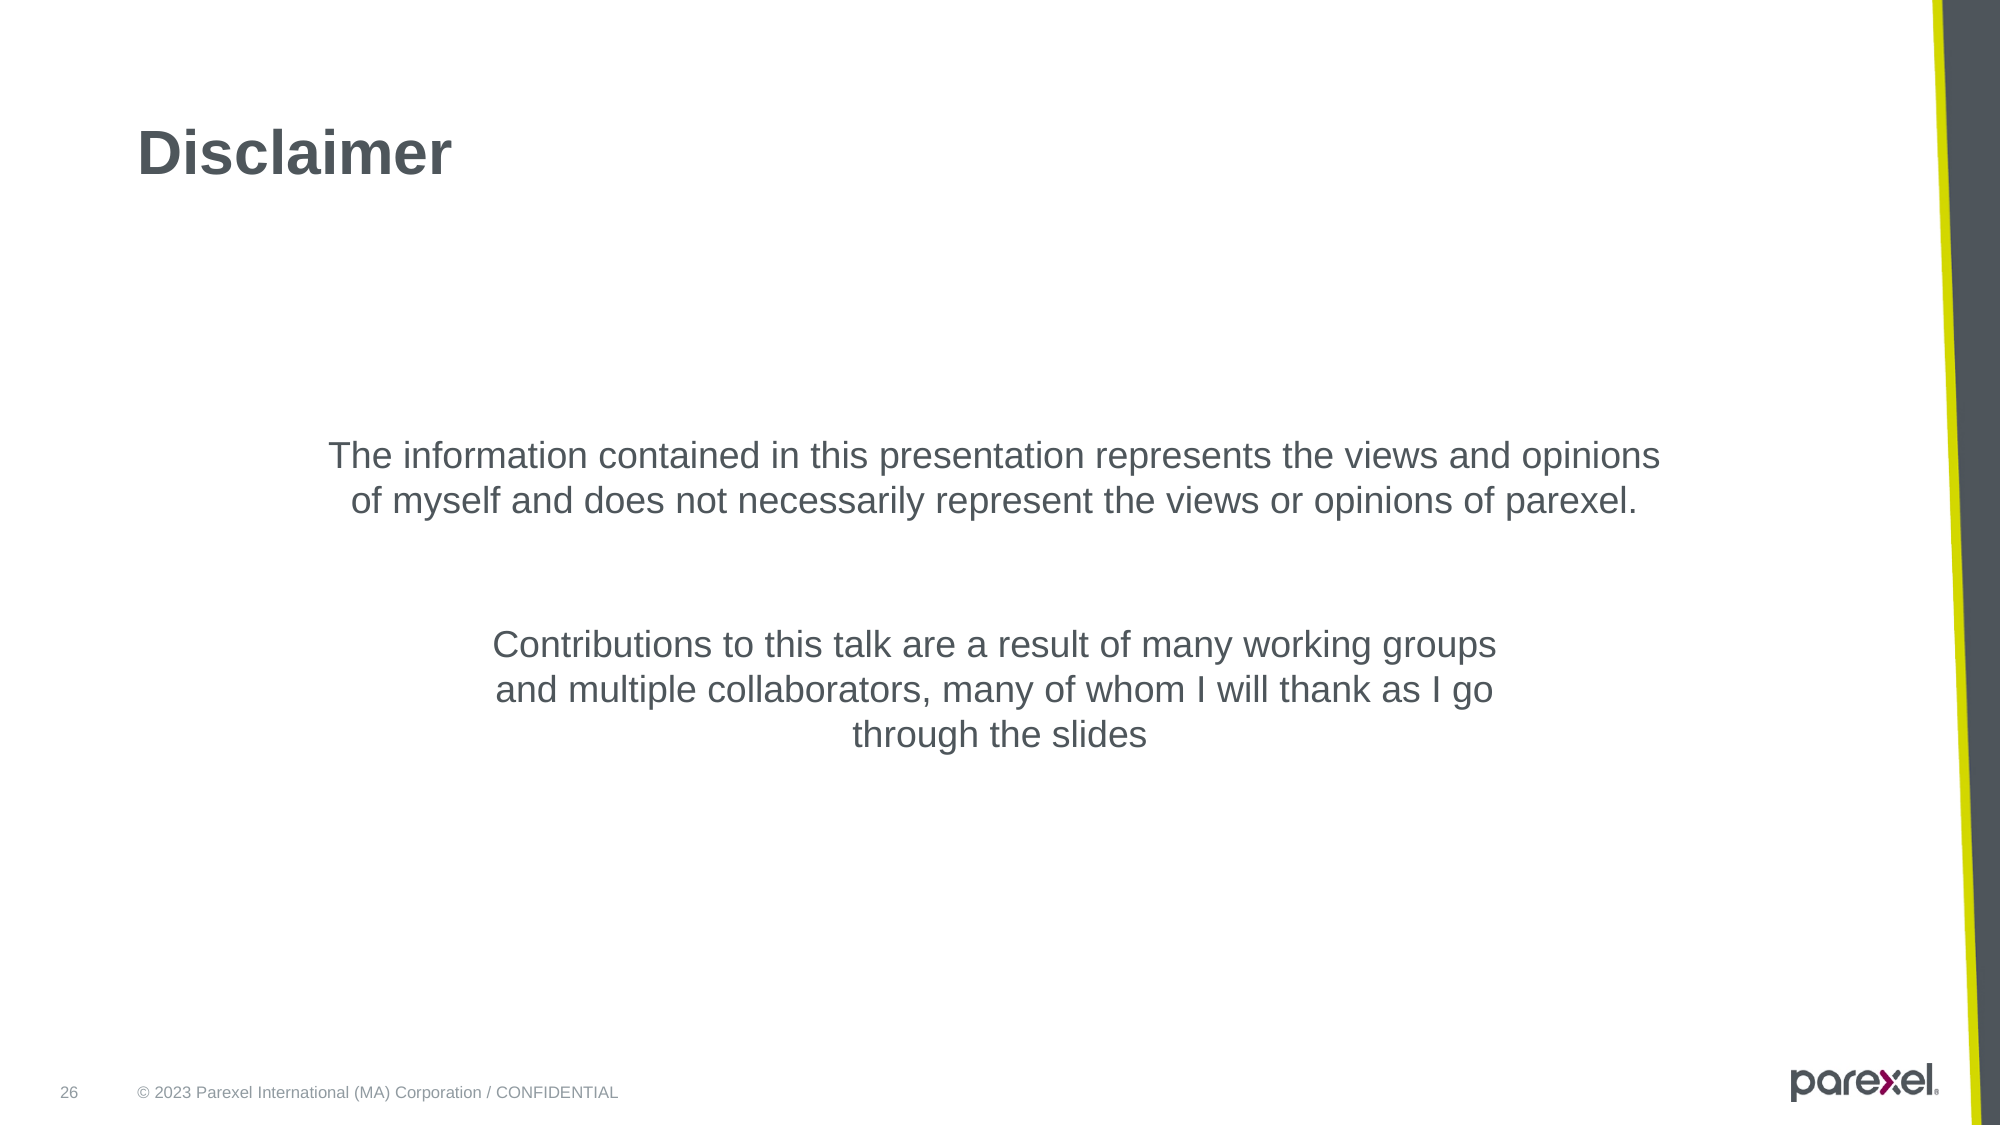

# Disclaimer

The information contained in this presentation represents the views and opinions
of myself and does not necessarily represent the views or opinions of parexel.

Contributions to this talk are a result of many working groups
and multiple collaborators, many of whom I will thank as I go
through the slides

26